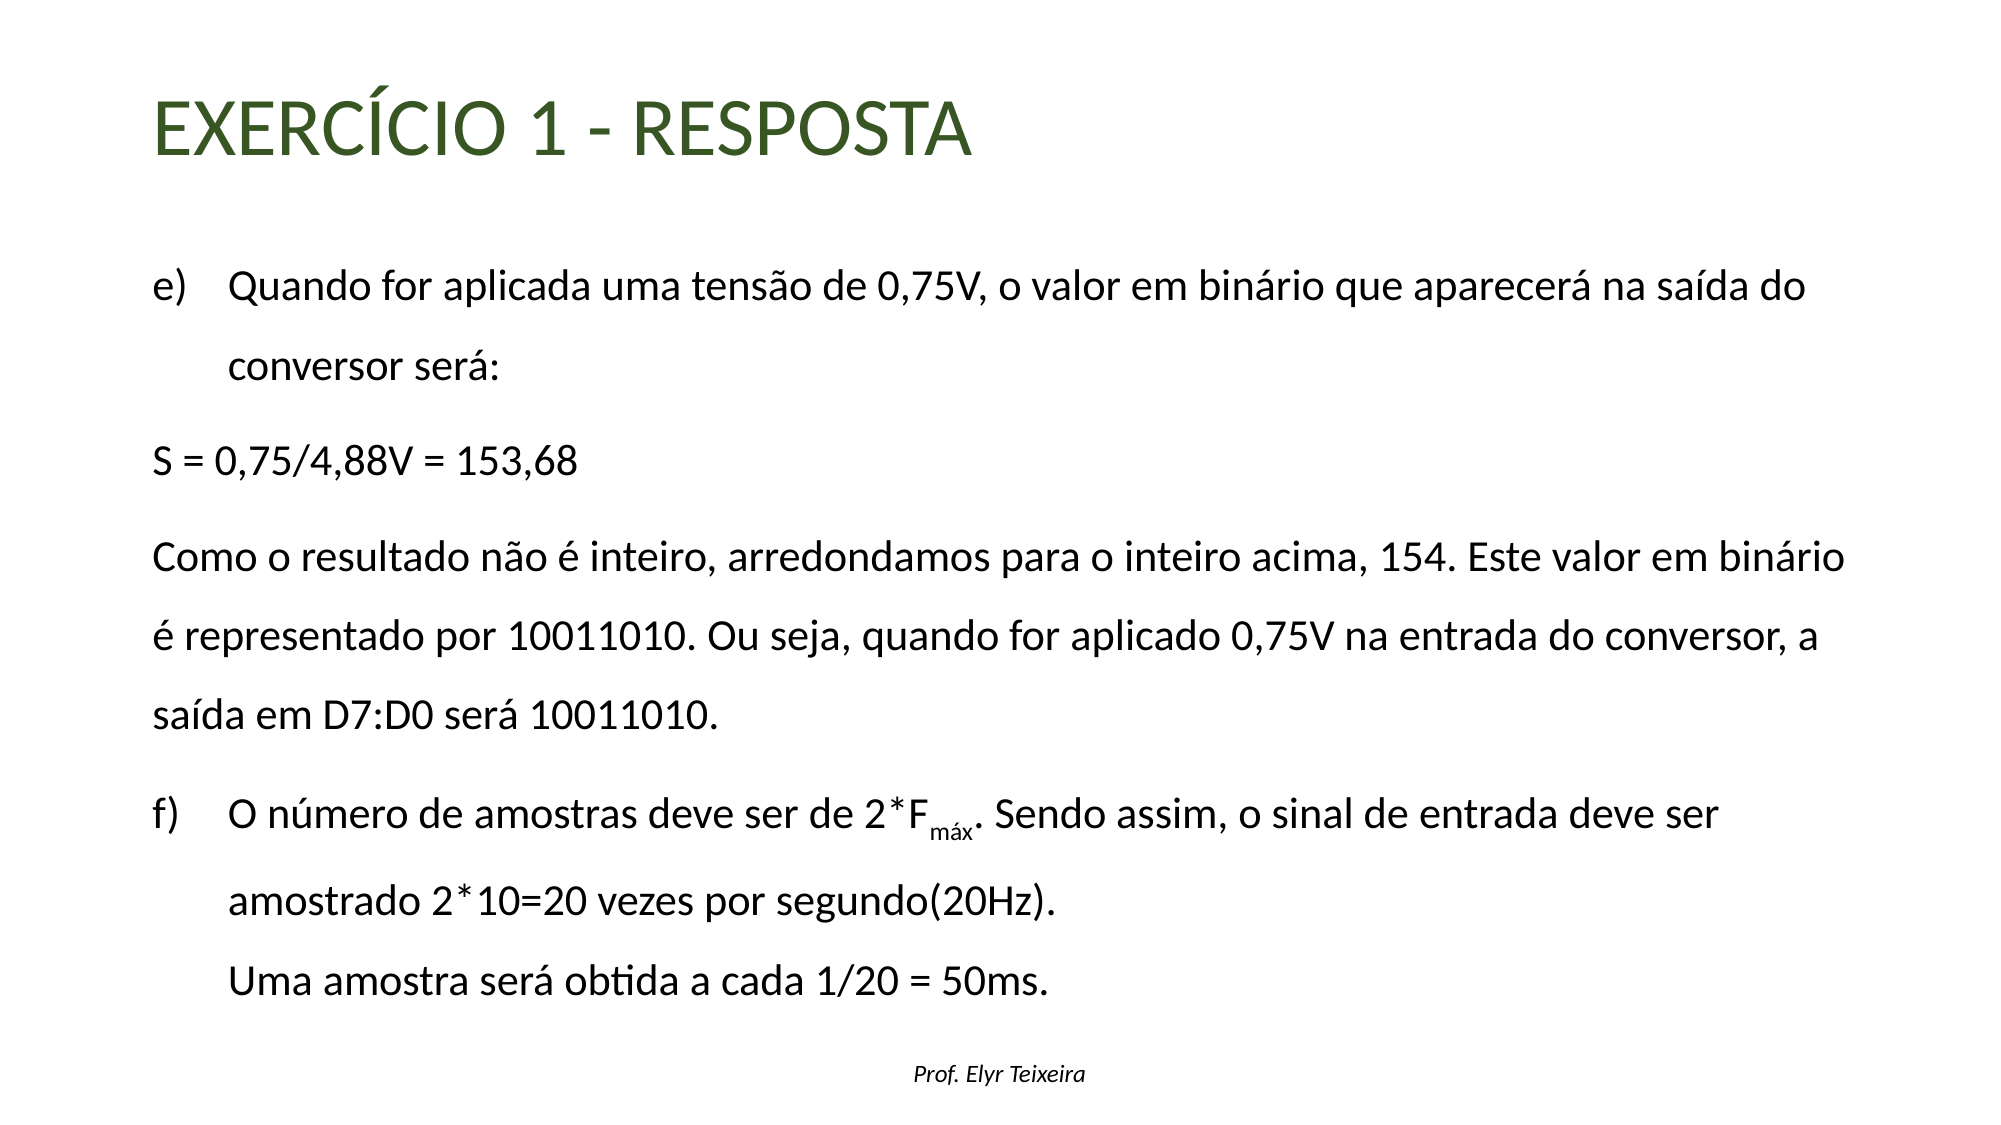

# Exercício 1 - resposta
Quando for aplicada uma tensão de 0,75V, o valor em binário que aparecerá na saída do conversor será:
S = 0,75/4,88V = 153,68
Como o resultado não é inteiro, arredondamos para o inteiro acima, 154. Este valor em binário é representado por 10011010. Ou seja, quando for aplicado 0,75V na entrada do conversor, a saída em D7:D0 será 10011010.
O número de amostras deve ser de 2*Fmáx. Sendo assim, o sinal de entrada deve ser amostrado 2*10=20 vezes por segundo(20Hz).
Uma amostra será obtida a cada 1/20 = 50ms.